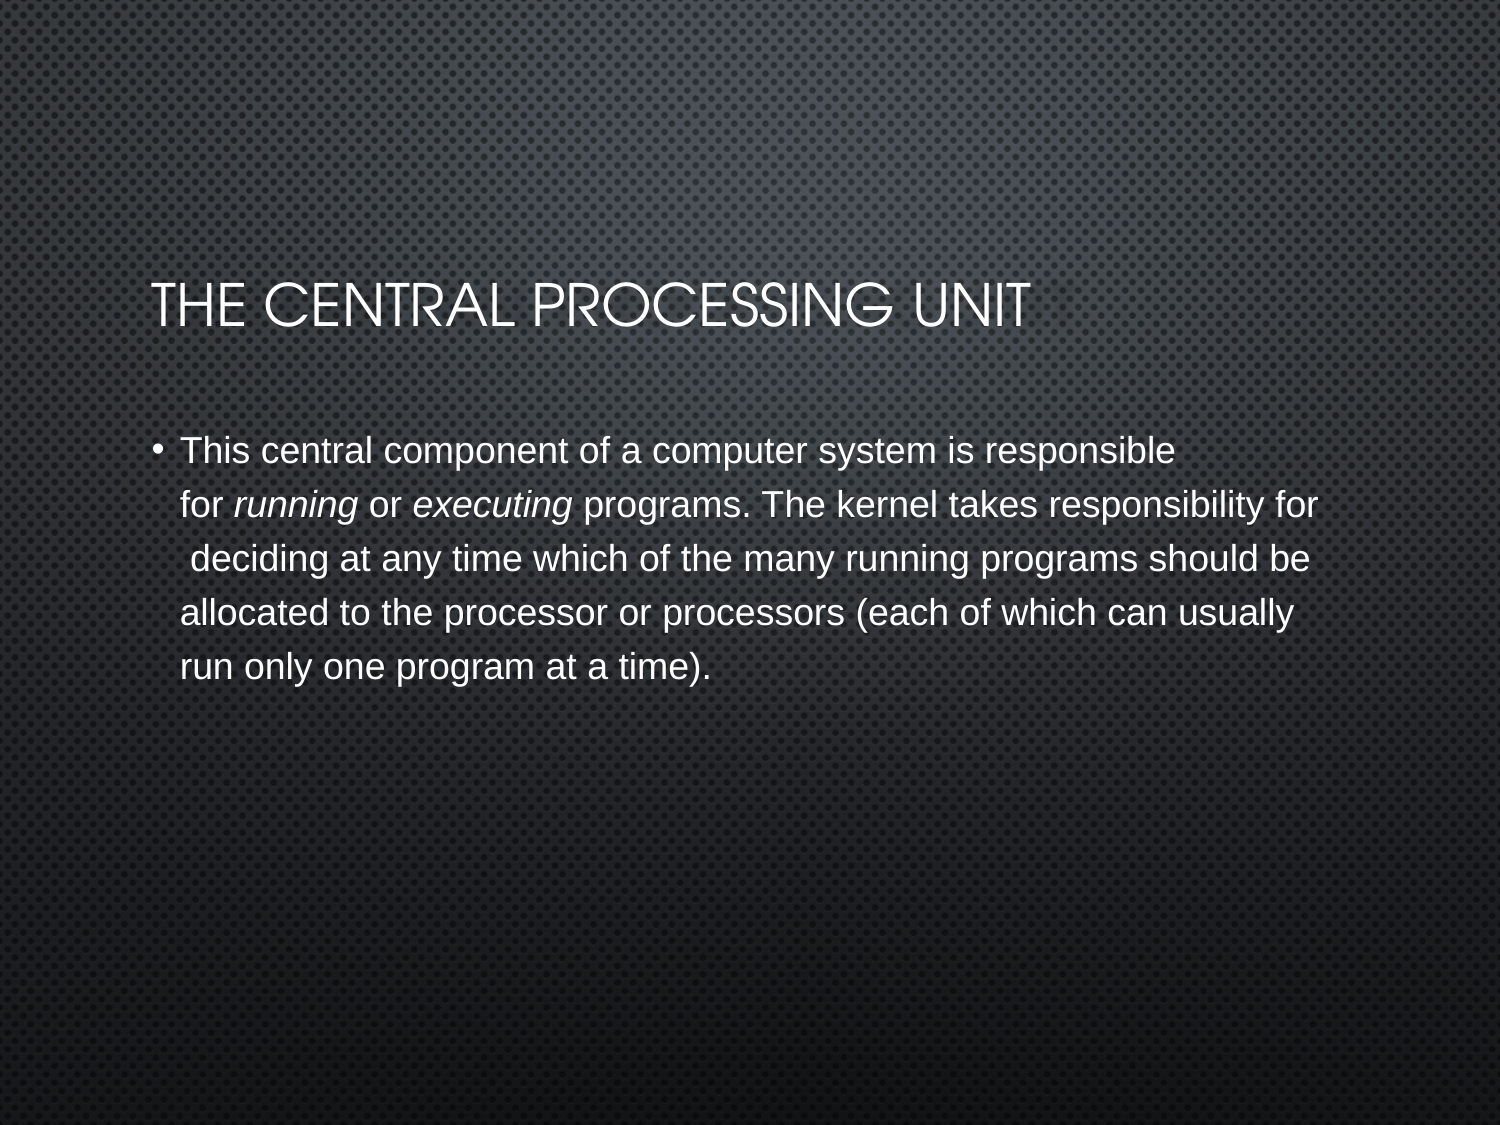

# THE CENTRAL PROCESSING UNIT
This central component of a computer system is responsible
for running or executing programs. The kernel takes responsibility for  deciding at any time which of the many running programs should be  allocated to the processor or processors (each of which can usually  run only one program at a time).